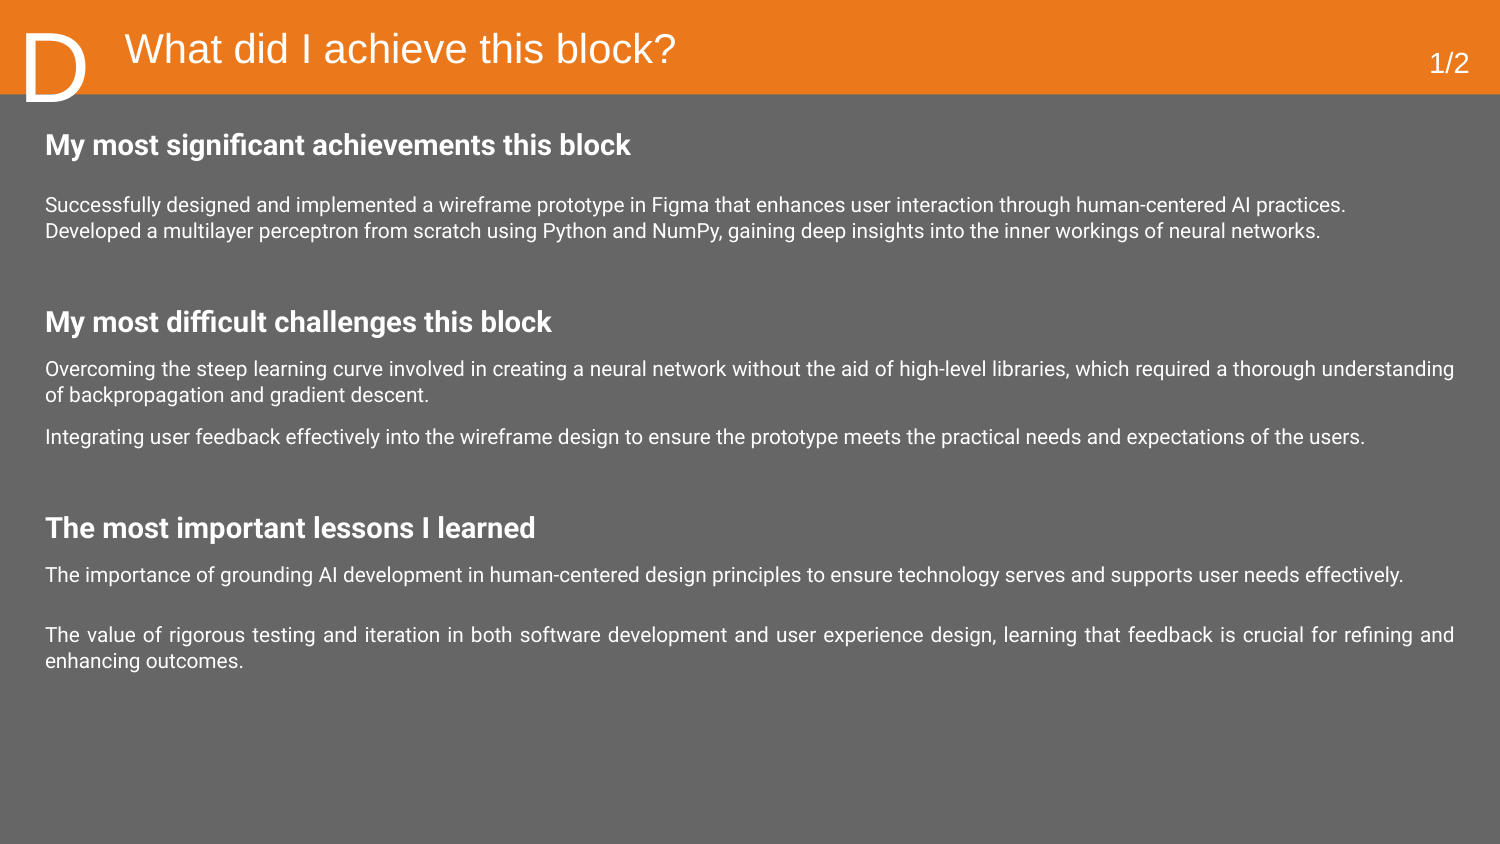

# What did I achieve this block?
1/2
D
My most significant achievements this block

Successfully designed and implemented a wireframe prototype in Figma that enhances user interaction through human-centered AI practices.
Developed a multilayer perceptron from scratch using Python and NumPy, gaining deep insights into the inner workings of neural networks.

My most difficult challenges this block
Overcoming the steep learning curve involved in creating a neural network without the aid of high-level libraries, which required a thorough understanding of backpropagation and gradient descent.
Integrating user feedback effectively into the wireframe design to ensure the prototype meets the practical needs and expectations of the users.

The most important lessons I learned
The importance of grounding AI development in human-centered design principles to ensure technology serves and supports user needs effectively.
The value of rigorous testing and iteration in both software development and user experience design, learning that feedback is crucial for refining and enhancing outcomes.